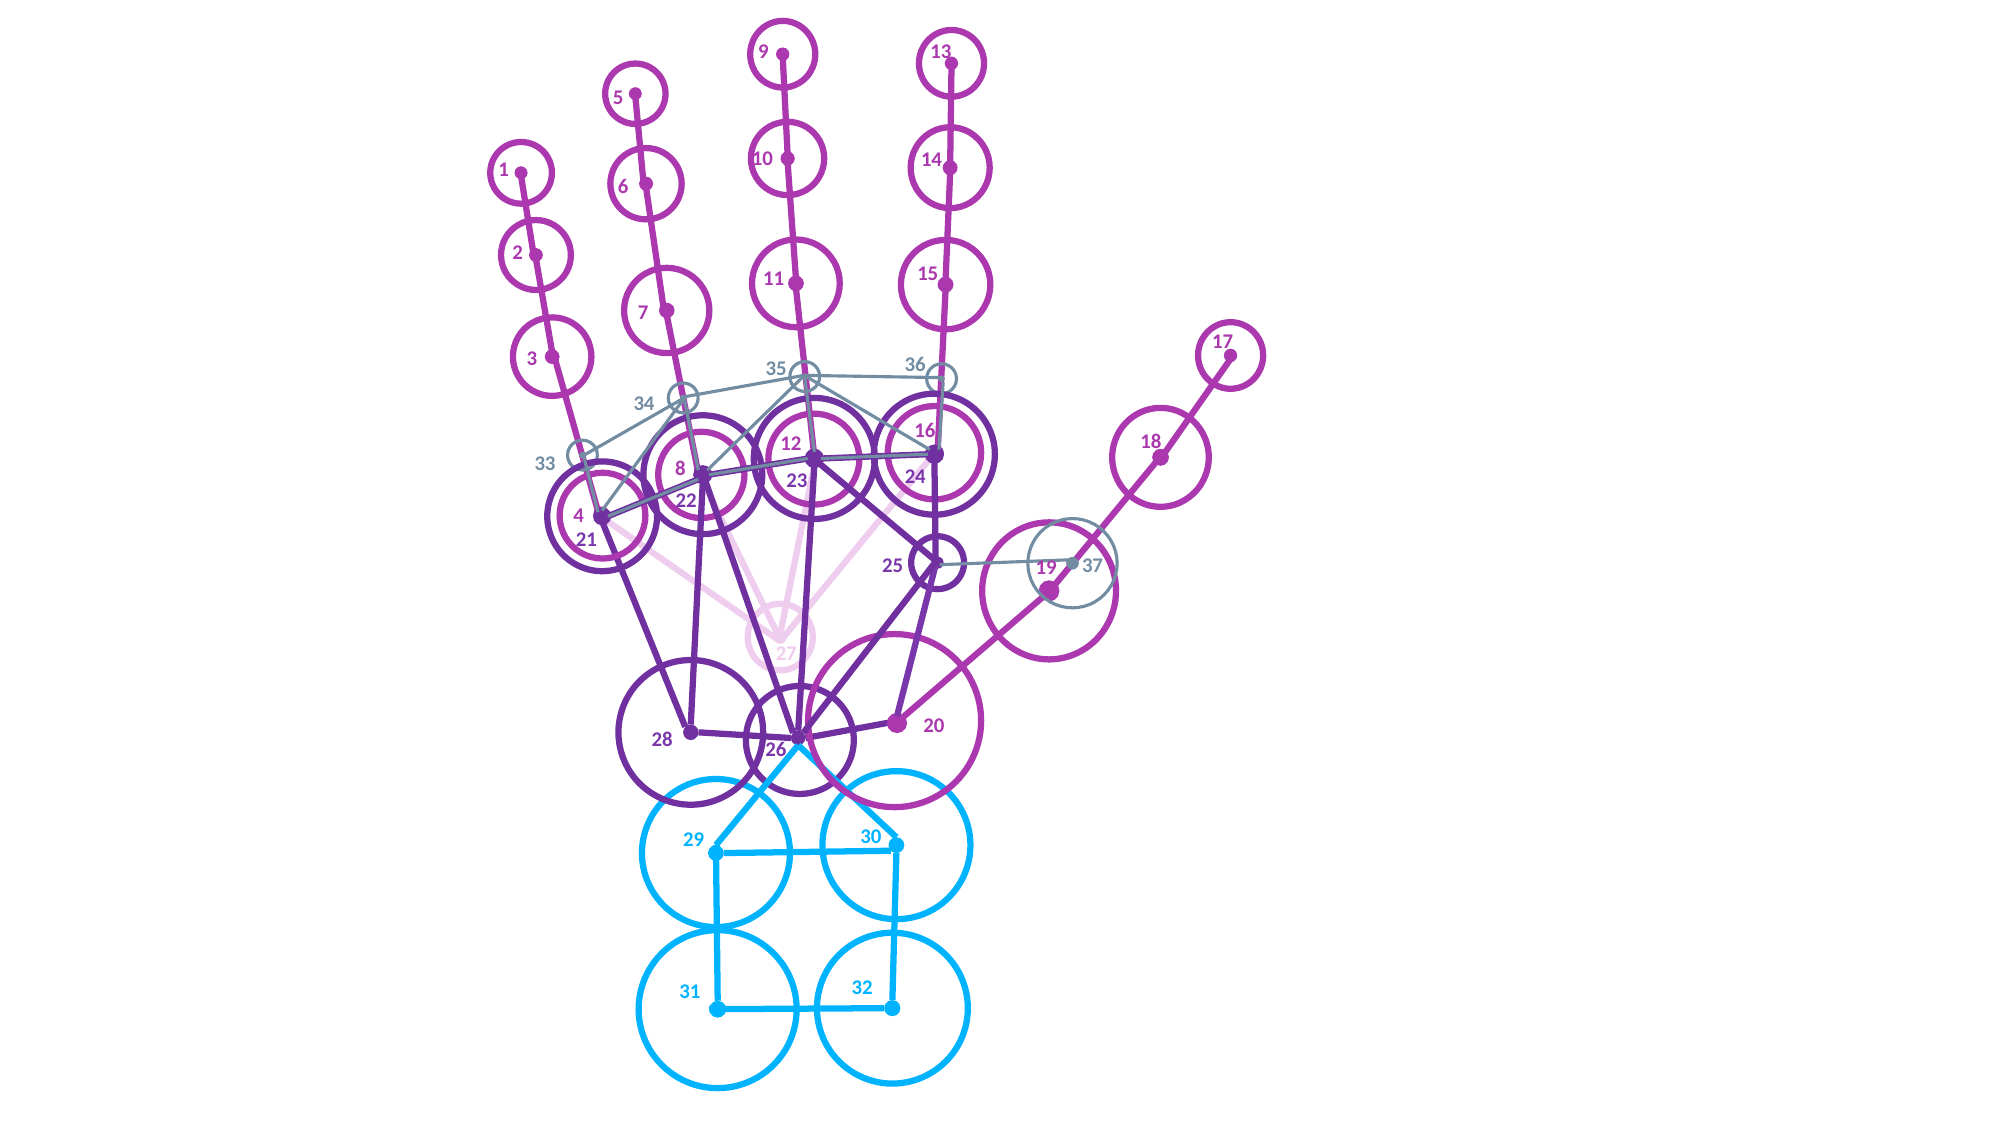

9
13

5

10
14

1

6

2

15
11

7

17

3
36
35

34

16

18
12

33
8
24
23

22
4
21

25
37
19

27

20
28
26

30
29

32
31